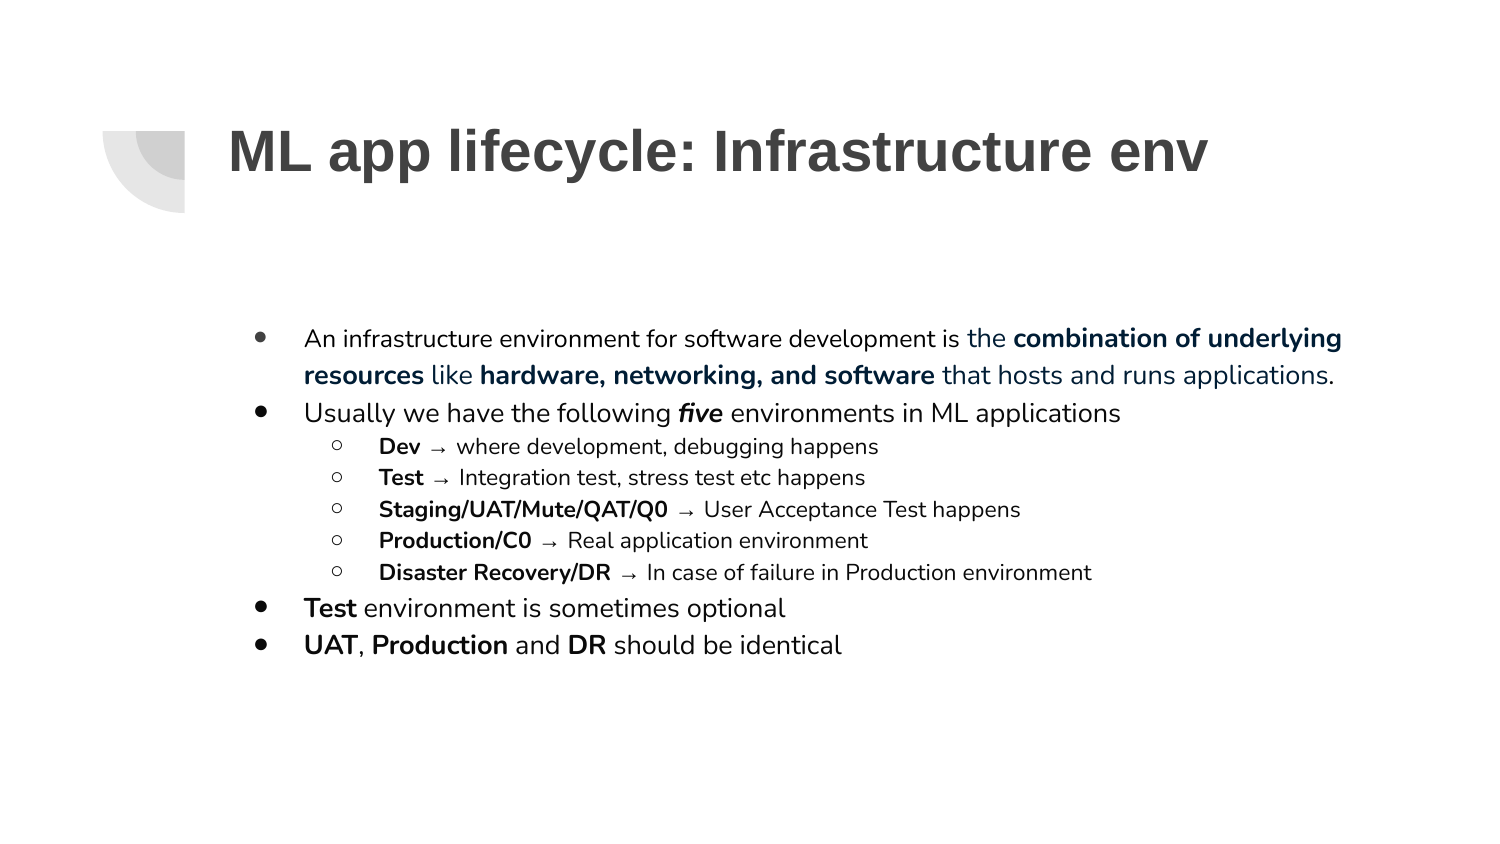

# ML app lifecycle: Infrastructure env
An infrastructure environment for software development is the combination of underlying resources like hardware, networking, and software that hosts and runs applications.
Usually we have the following five environments in ML applications
Dev → where development, debugging happens
Test → Integration test, stress test etc happens
Staging/UAT/Mute/QAT/Q0 → User Acceptance Test happens
Production/C0 → Real application environment
Disaster Recovery/DR → In case of failure in Production environment
Test environment is sometimes optional
UAT, Production and DR should be identical